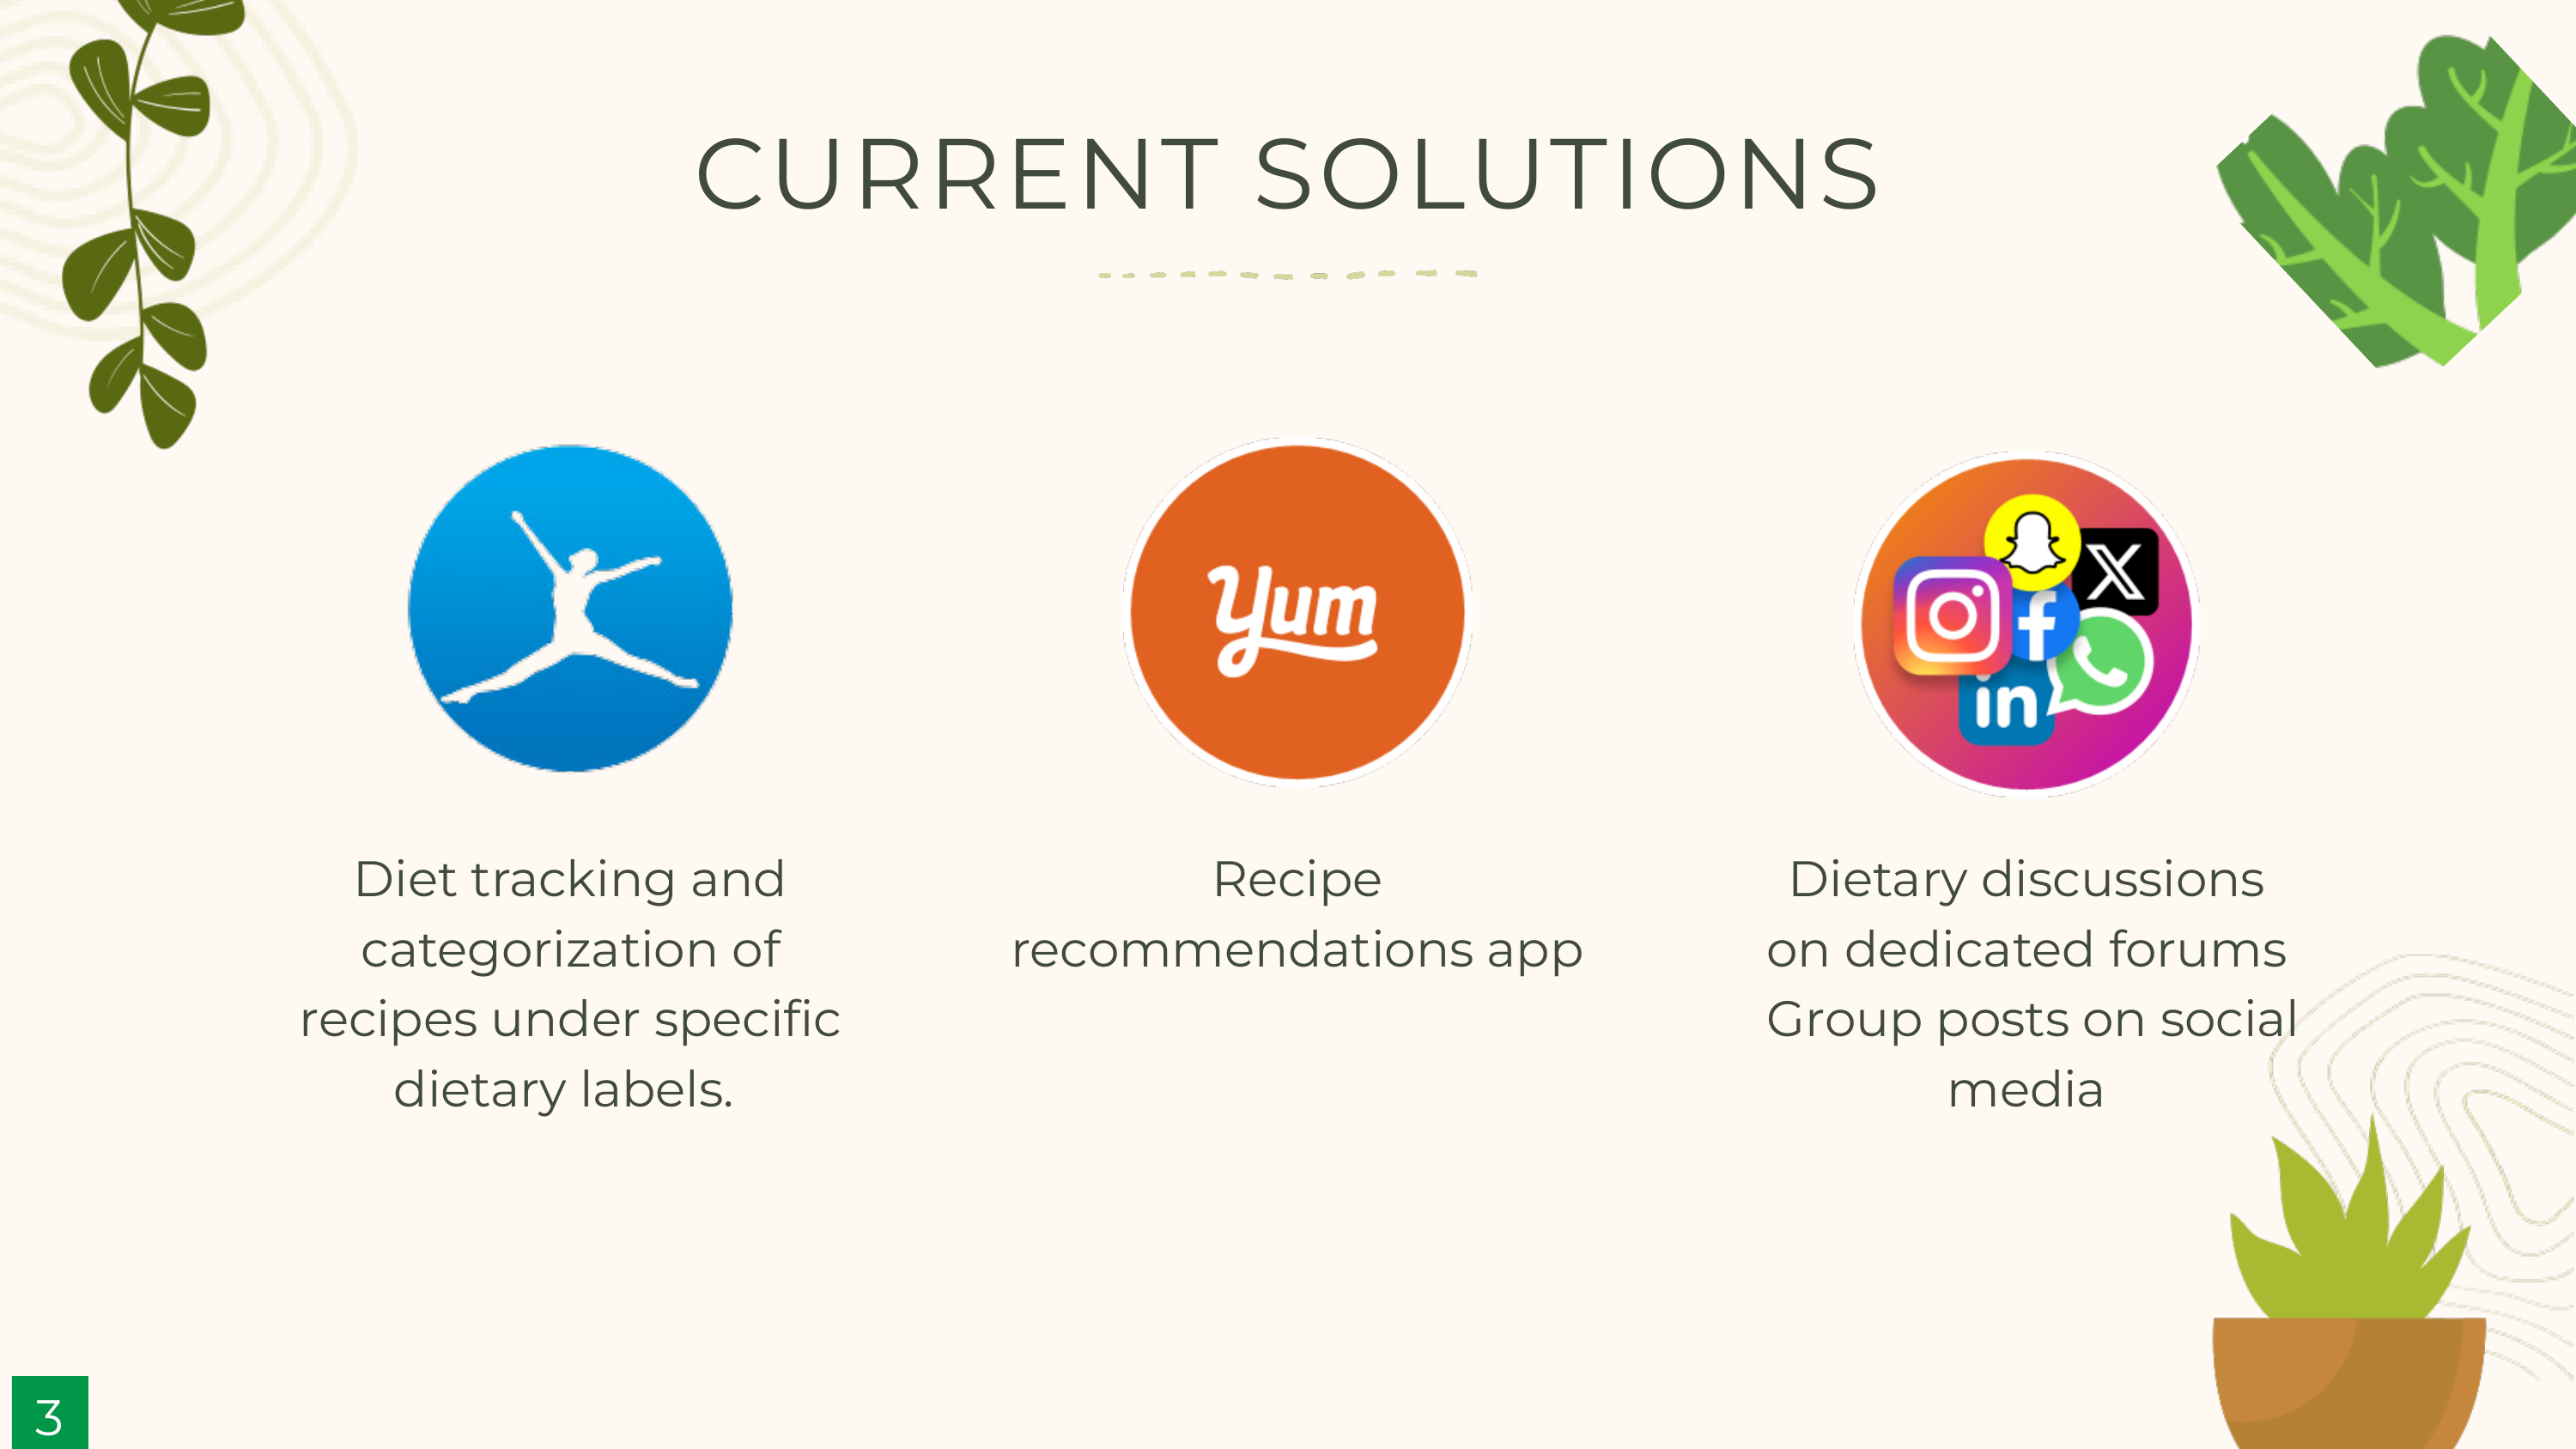

CURRENT SOLUTIONS

Diet tracking and categorization of recipes under specific dietary labels.
Recipe recommendations app
Dietary discussions on dedicated forums
 Group posts on social media

3